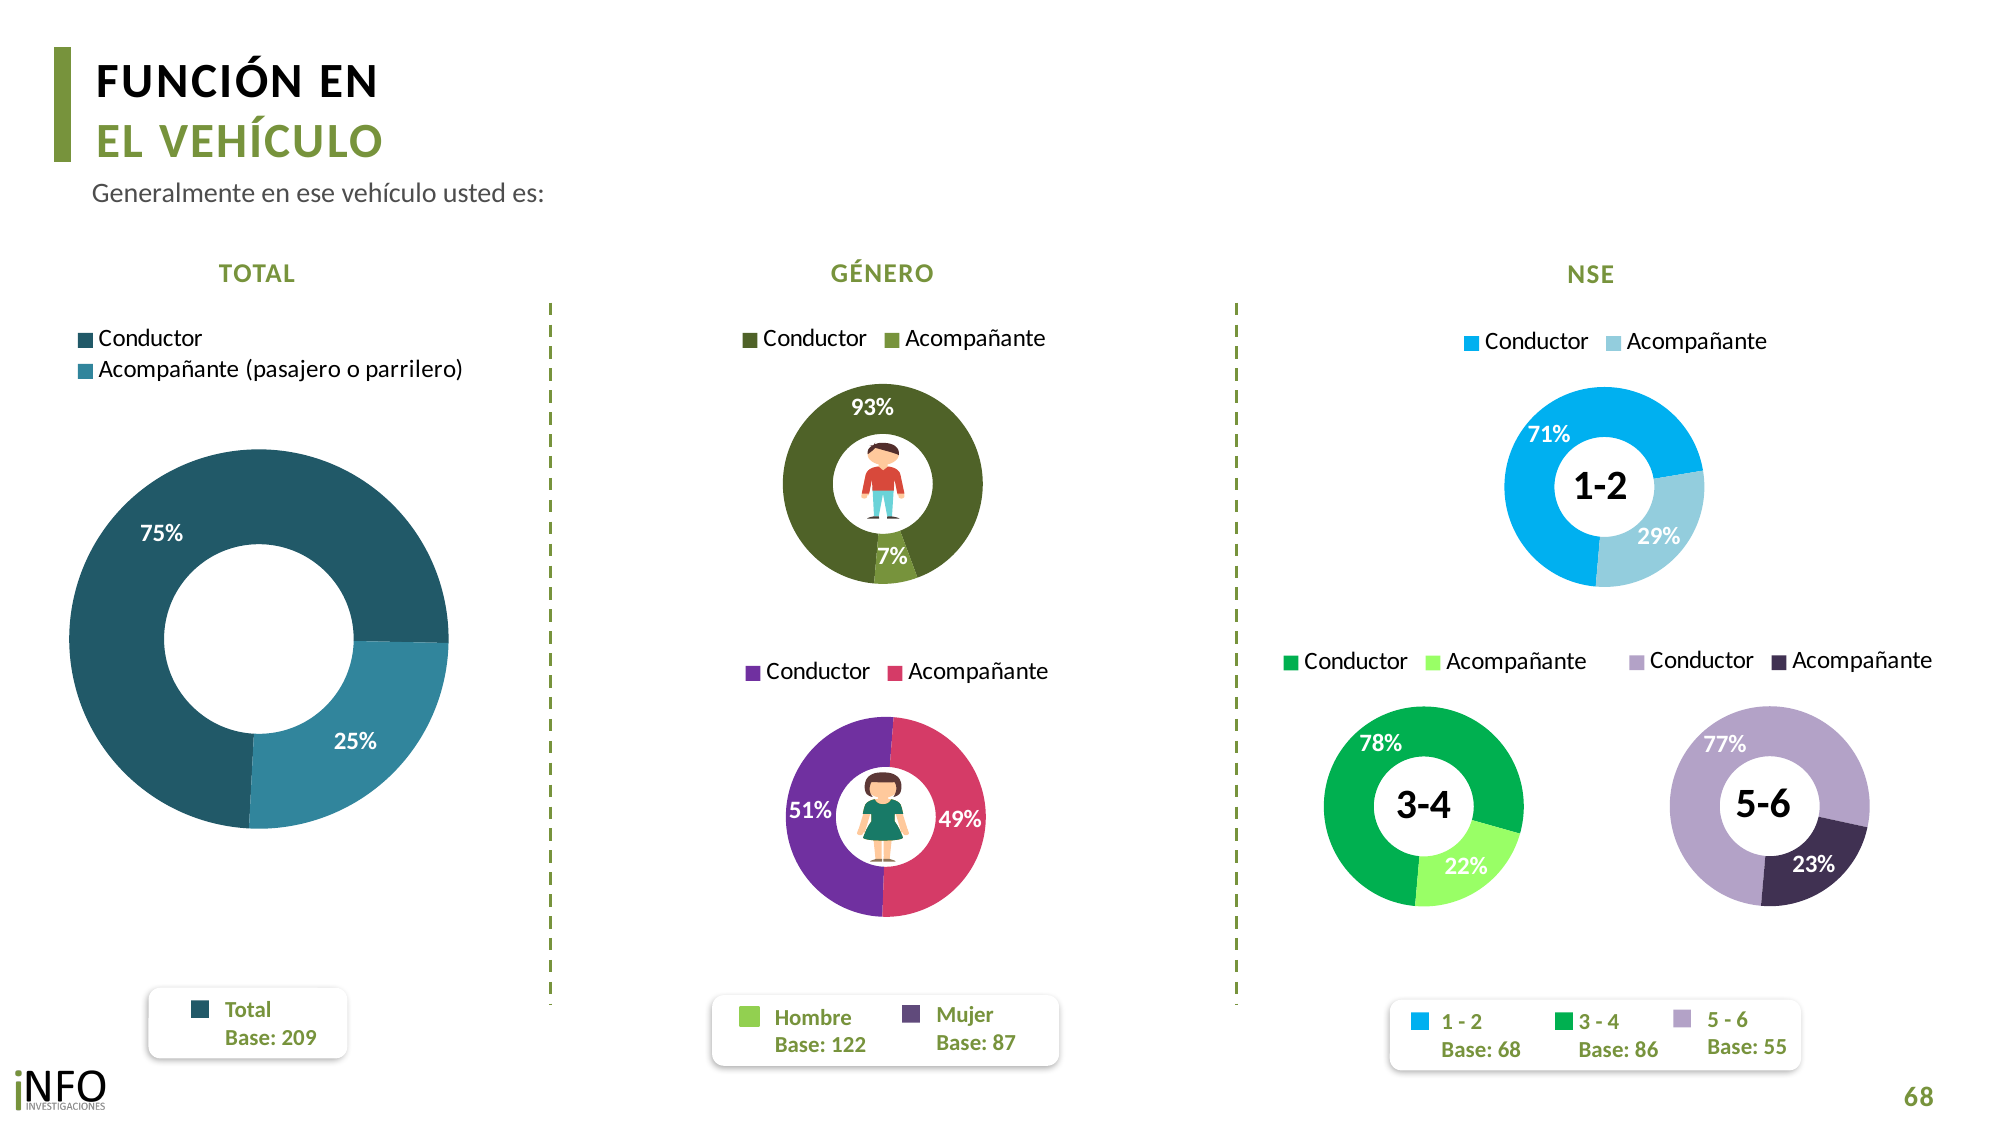

FUNCIÓN EN
EL VEHÍCULO

Generalmente en ese vehículo usted es:
TOTAL
GÉNERO
NSE

### Chart

| Category | Total |
|---|---|
| Conductor | 0.7450597155323038 |
| Acompañante (pasajero o parrilero) | 0.25494028446769534 |

### Chart

| Category | Total |
|---|---|
| Conductor | 0.9297071392201149 |
| Acompañante | 0.07029286077988528 |

### Chart

| Category | Total |
|---|---|
| Conductor | 0.71 |
| Acompañante | 0.29 |

1-2

### Chart

| Category | Total |
|---|---|
| Conductor | 0.77 |
| Acompañante | 0.23 |

### Chart

| Category | Total |
|---|---|
| Conductor | 0.78 |
| Acompañante | 0.22 |

### Chart

| Category | Total |
|---|---|
| Conductor | 0.50685778180996 |
| Acompañante | 0.49314221819003895 |
5-6
3-4

Total
Base: 209

Mujer
Base: 87

Hombre
Base: 122

5 - 6
Base: 55

1 - 2
Base: 68
3 - 4
Base: 86

68